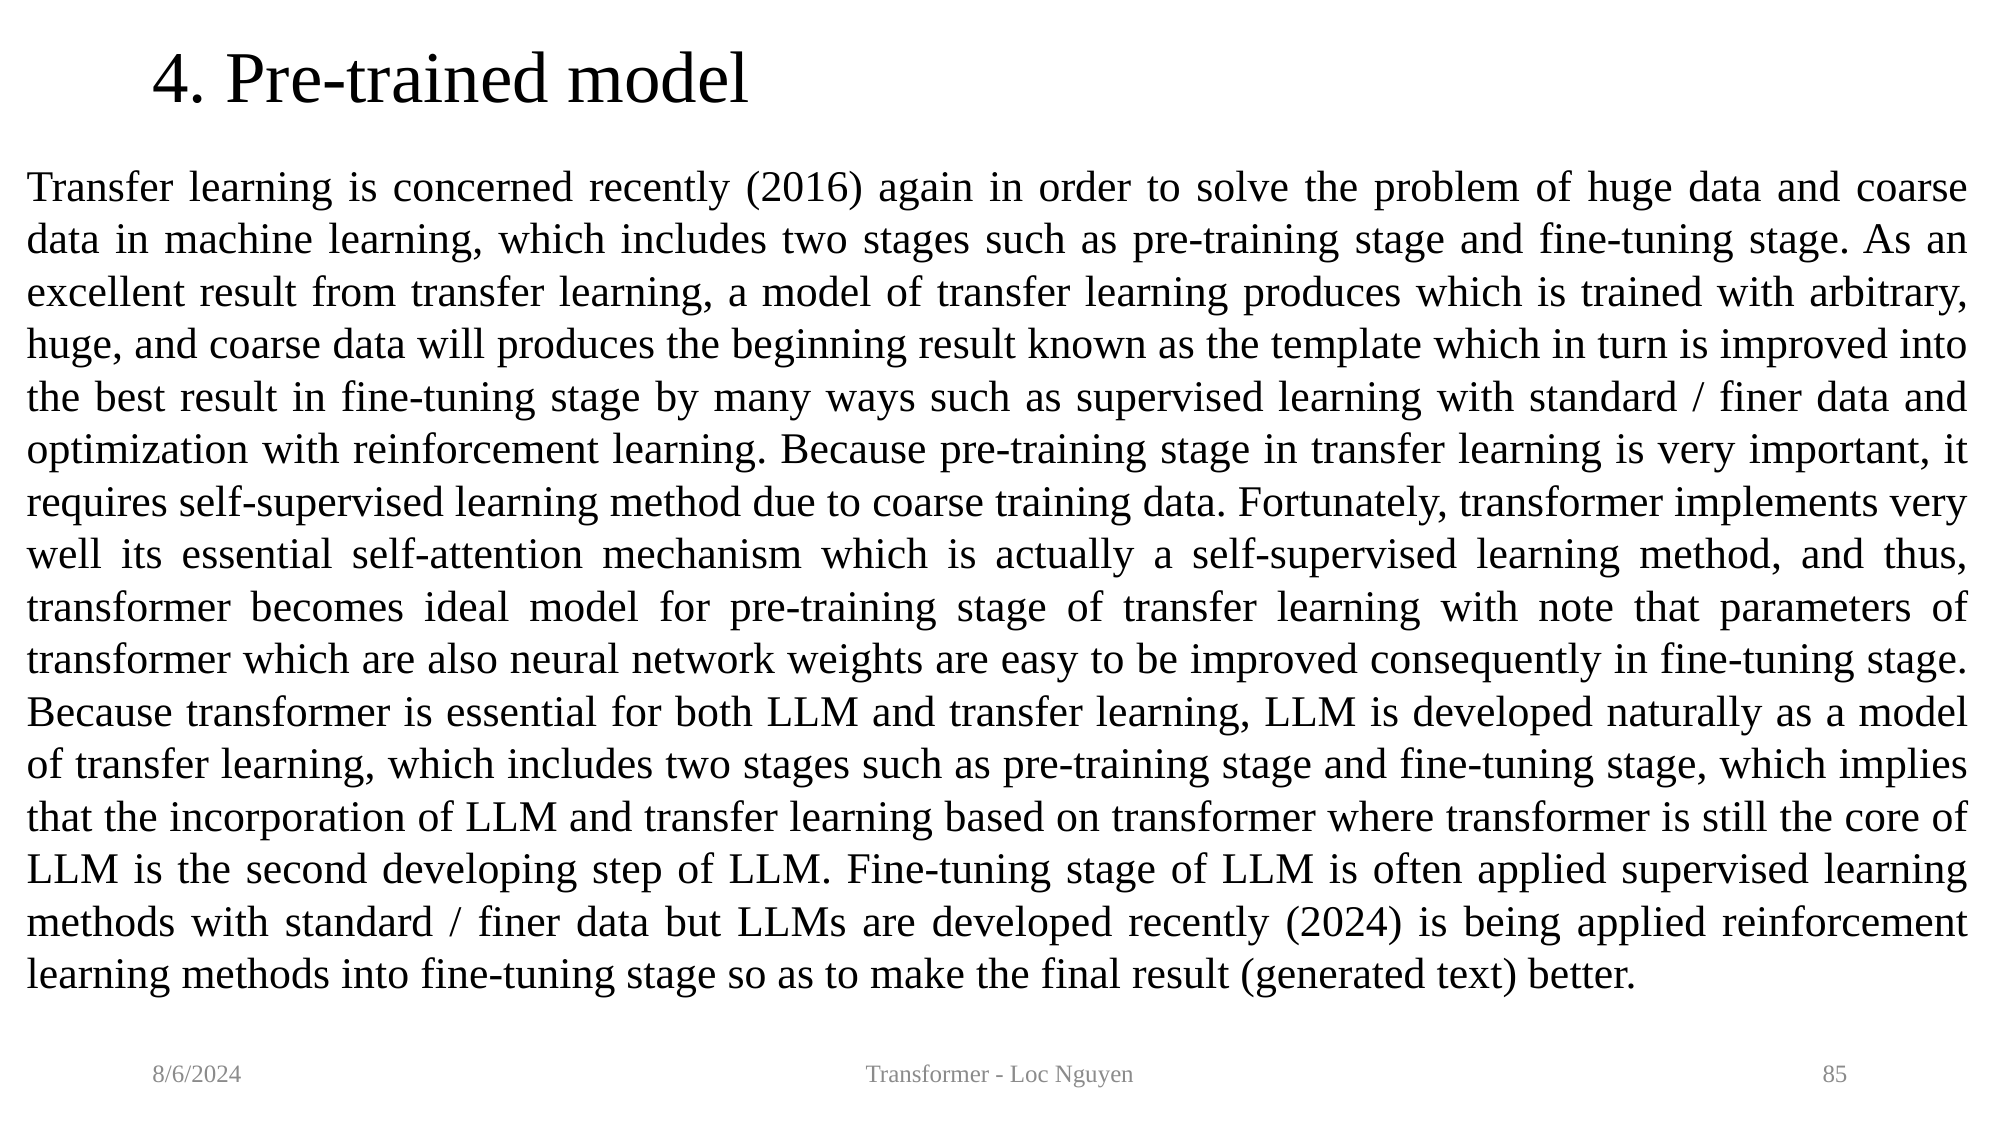

# 4. Pre-trained model
Transfer learning is concerned recently (2016) again in order to solve the problem of huge data and coarse data in machine learning, which includes two stages such as pre-training stage and fine-tuning stage. As an excellent result from transfer learning, a model of transfer learning produces which is trained with arbitrary, huge, and coarse data will produces the beginning result known as the template which in turn is improved into the best result in fine-tuning stage by many ways such as supervised learning with standard / finer data and optimization with reinforcement learning. Because pre-training stage in transfer learning is very important, it requires self-supervised learning method due to coarse training data. Fortunately, transformer implements very well its essential self-attention mechanism which is actually a self-supervised learning method, and thus, transformer becomes ideal model for pre-training stage of transfer learning with note that parameters of transformer which are also neural network weights are easy to be improved consequently in fine-tuning stage. Because transformer is essential for both LLM and transfer learning, LLM is developed naturally as a model of transfer learning, which includes two stages such as pre-training stage and fine-tuning stage, which implies that the incorporation of LLM and transfer learning based on transformer where transformer is still the core of LLM is the second developing step of LLM. Fine-tuning stage of LLM is often applied supervised learning methods with standard / finer data but LLMs are developed recently (2024) is being applied reinforcement learning methods into fine-tuning stage so as to make the final result (generated text) better.
8/6/2024
Transformer - Loc Nguyen
85